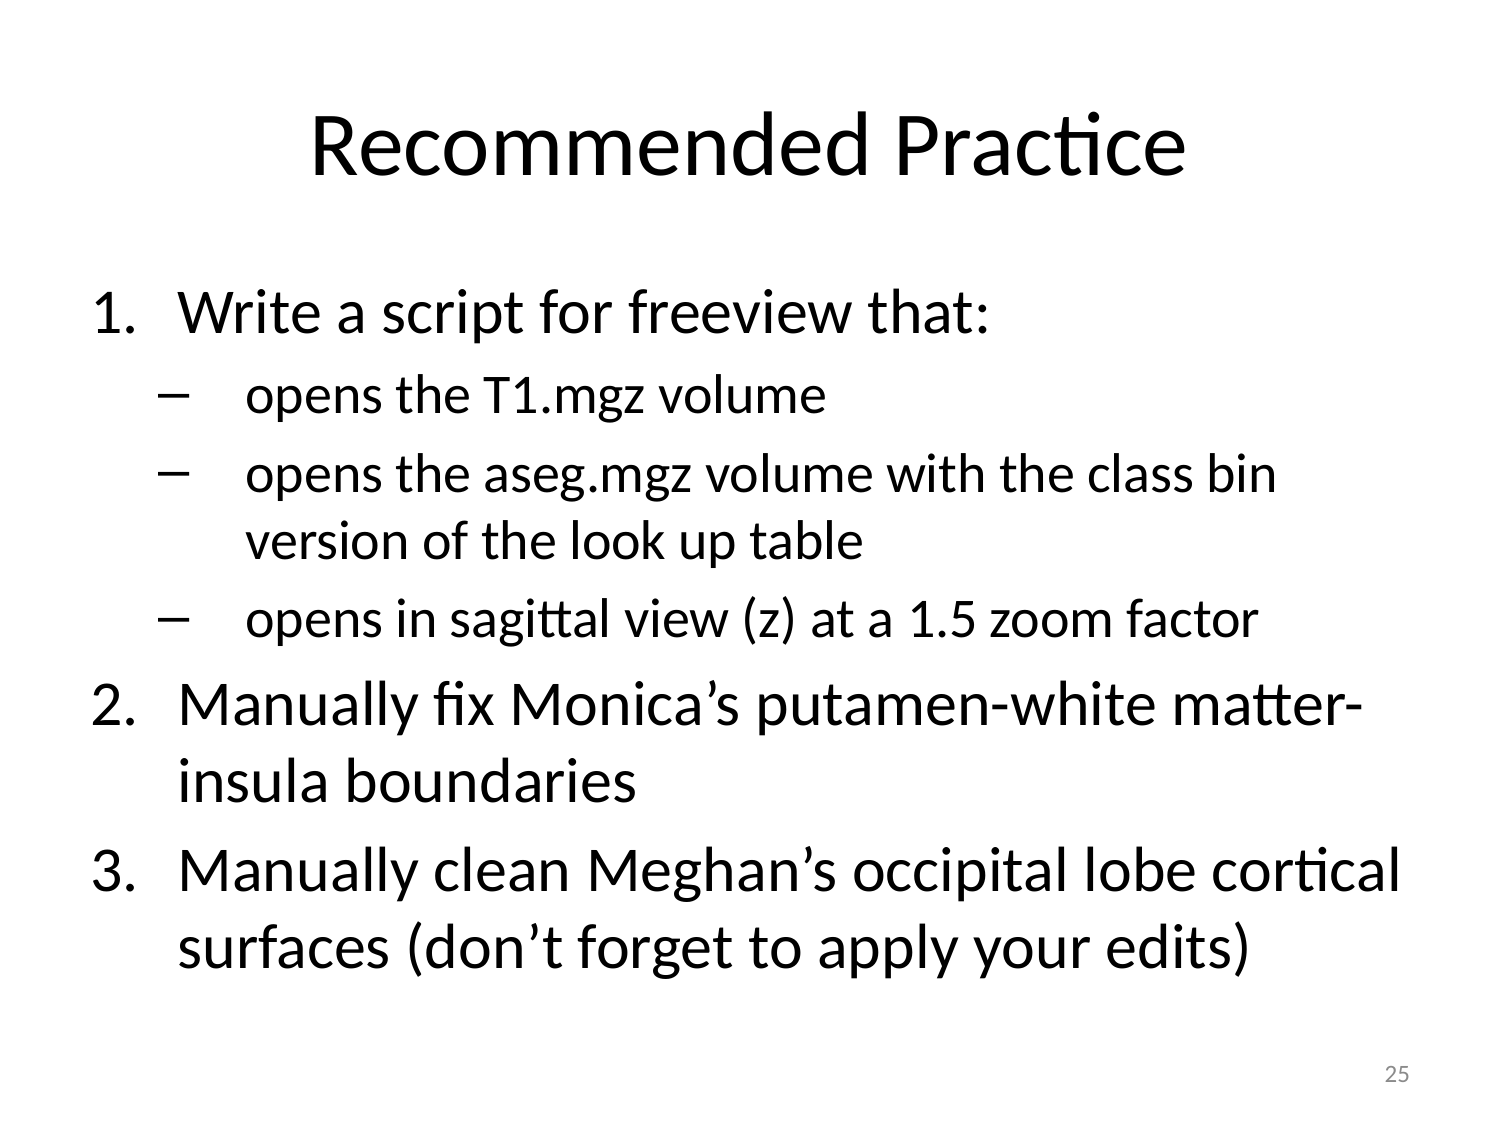

# Recommended Practice
Write a script for freeview that:
opens the T1.mgz volume
opens the aseg.mgz volume with the class bin version of the look up table
opens in sagittal view (z) at a 1.5 zoom factor
Manually fix Monica’s putamen-white matter-insula boundaries
Manually clean Meghan’s occipital lobe cortical surfaces (don’t forget to apply your edits)

25